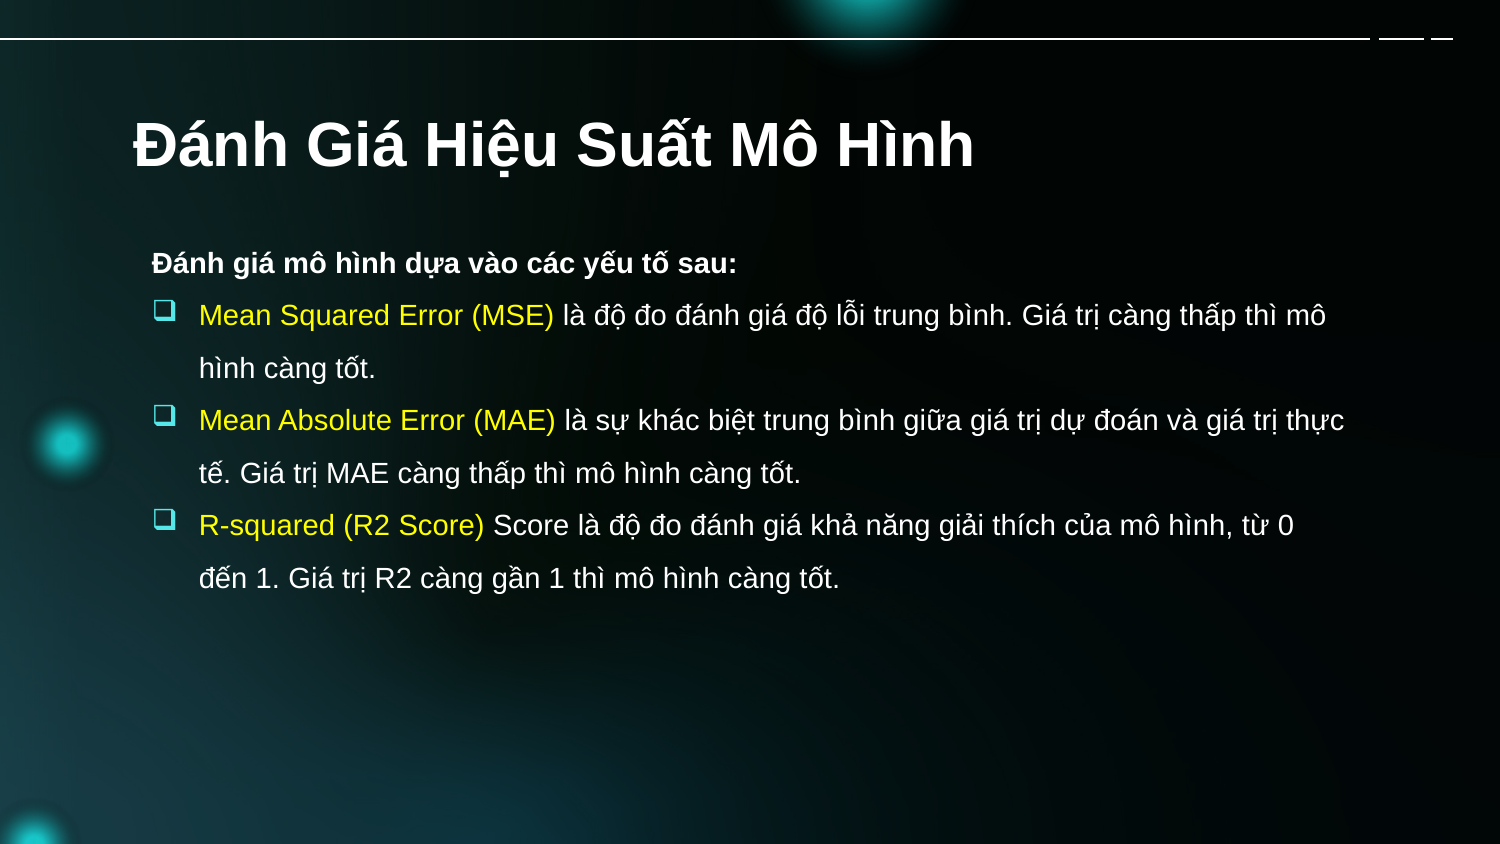

# Đánh Giá Hiệu Suất Mô Hình
Đánh giá mô hình dựa vào các yếu tố sau:
Mean Squared Error (MSE) là độ đo đánh giá độ lỗi trung bình. Giá trị càng thấp thì mô hình càng tốt.
Mean Absolute Error (MAE) là sự khác biệt trung bình giữa giá trị dự đoán và giá trị thực tế. Giá trị MAE càng thấp thì mô hình càng tốt.
R-squared (R2 Score) Score là độ đo đánh giá khả năng giải thích của mô hình, từ 0 đến 1. Giá trị R2 càng gần 1 thì mô hình càng tốt.